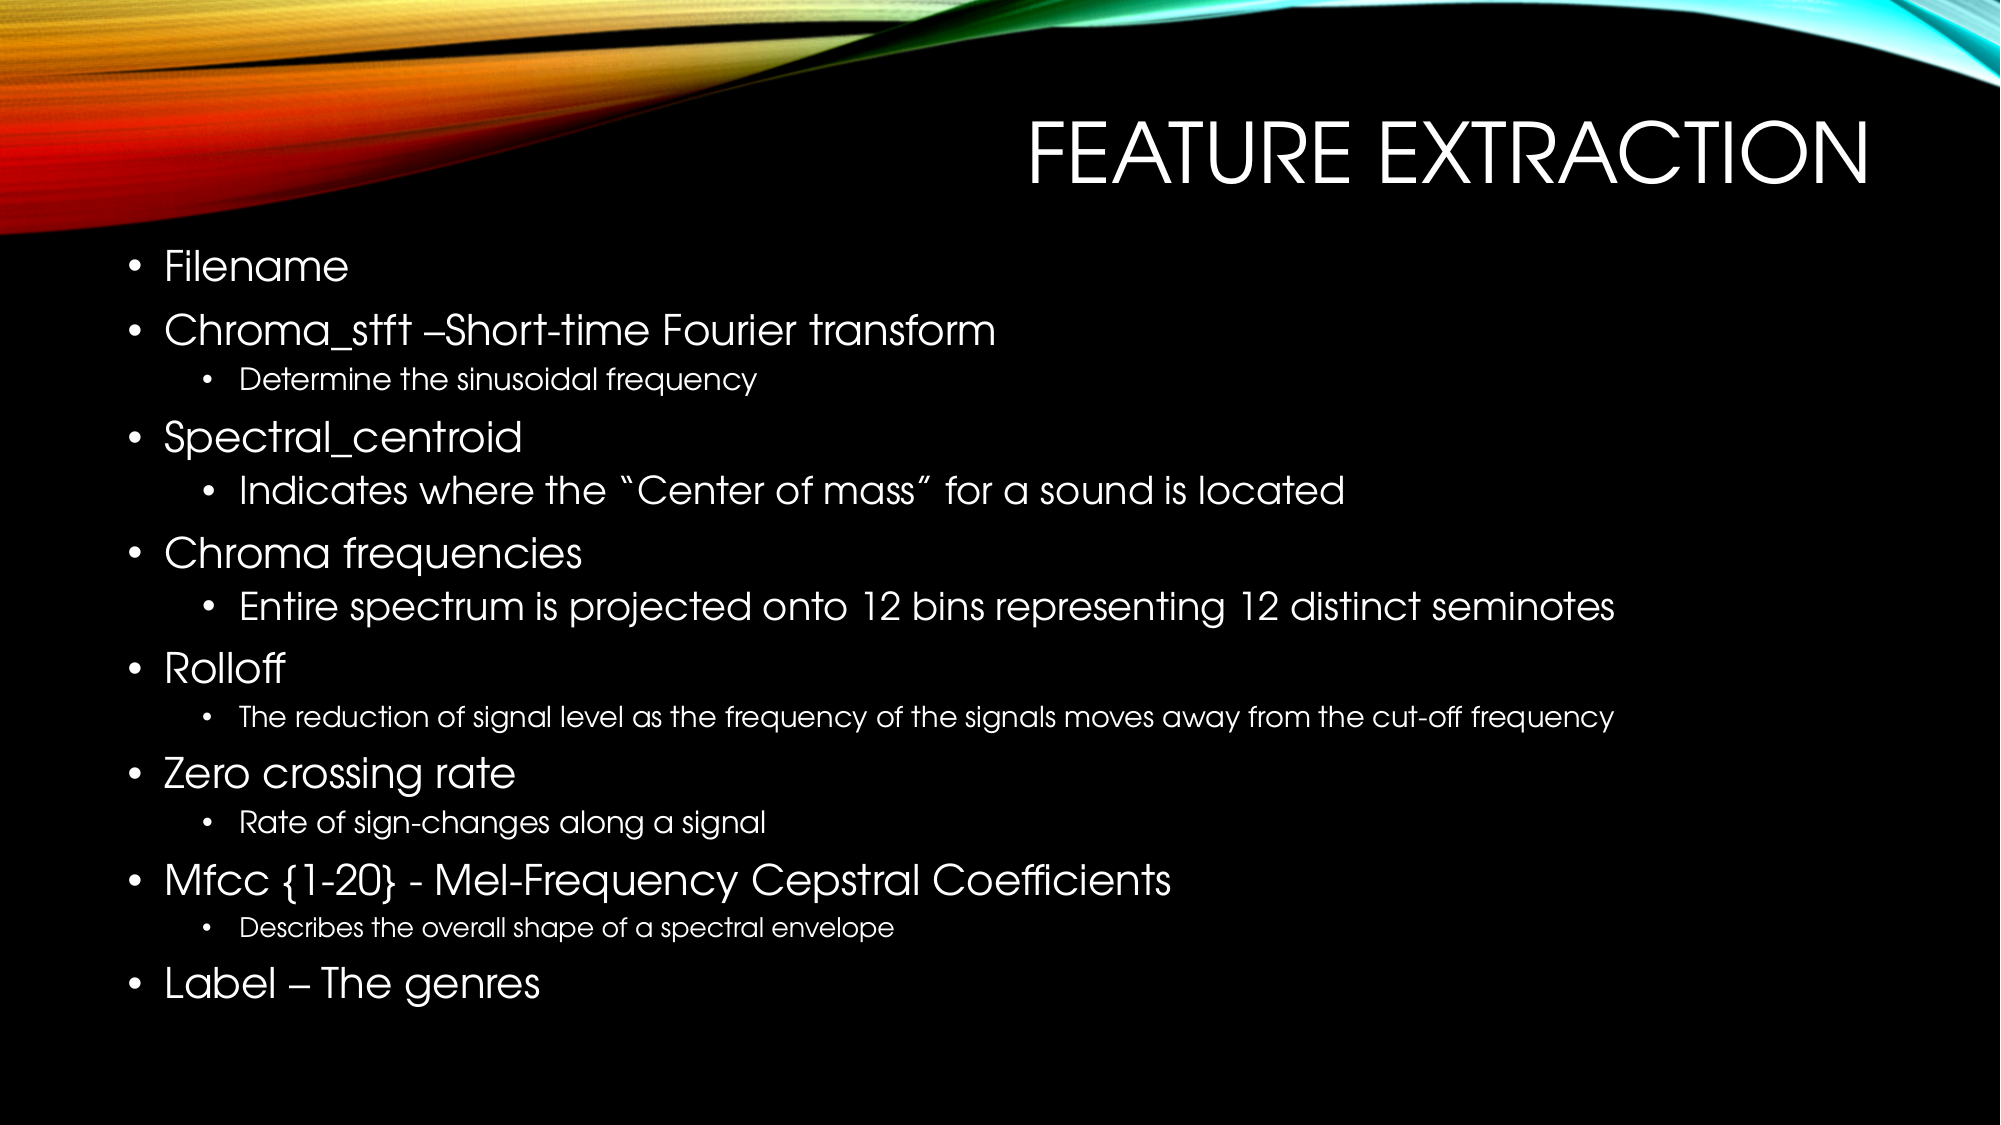

# Feature extraction
Filename
Chroma_stft –Short-time Fourier transform
Determine the sinusoidal frequency
Spectral_centroid
Indicates where the “Center of mass” for a sound is located
Chroma frequencies
Entire spectrum is projected onto 12 bins representing 12 distinct seminotes
Rolloff
The reduction of signal level as the frequency of the signals moves away from the cut-off frequency
Zero crossing rate
Rate of sign-changes along a signal
Mfcc {1-20} - Mel-Frequency Cepstral Coefficients
Describes the overall shape of a spectral envelope
Label – The genres